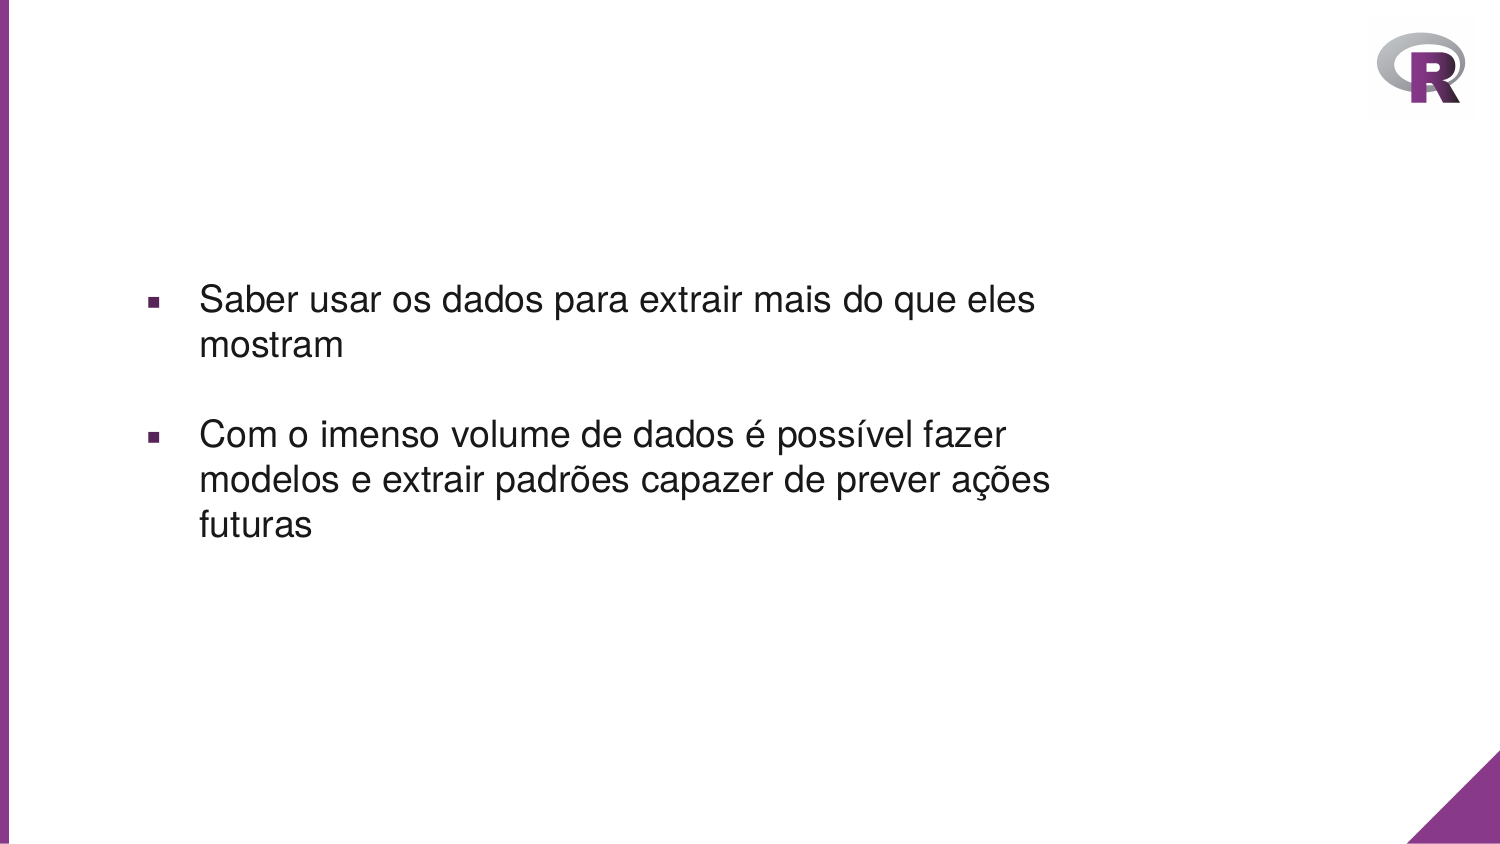

Saber usar os dados para extrair mais do que eles mostram​

Com o imenso volume de dados é possível fazer modelos e extrair padrões capazer de prever ações futuras